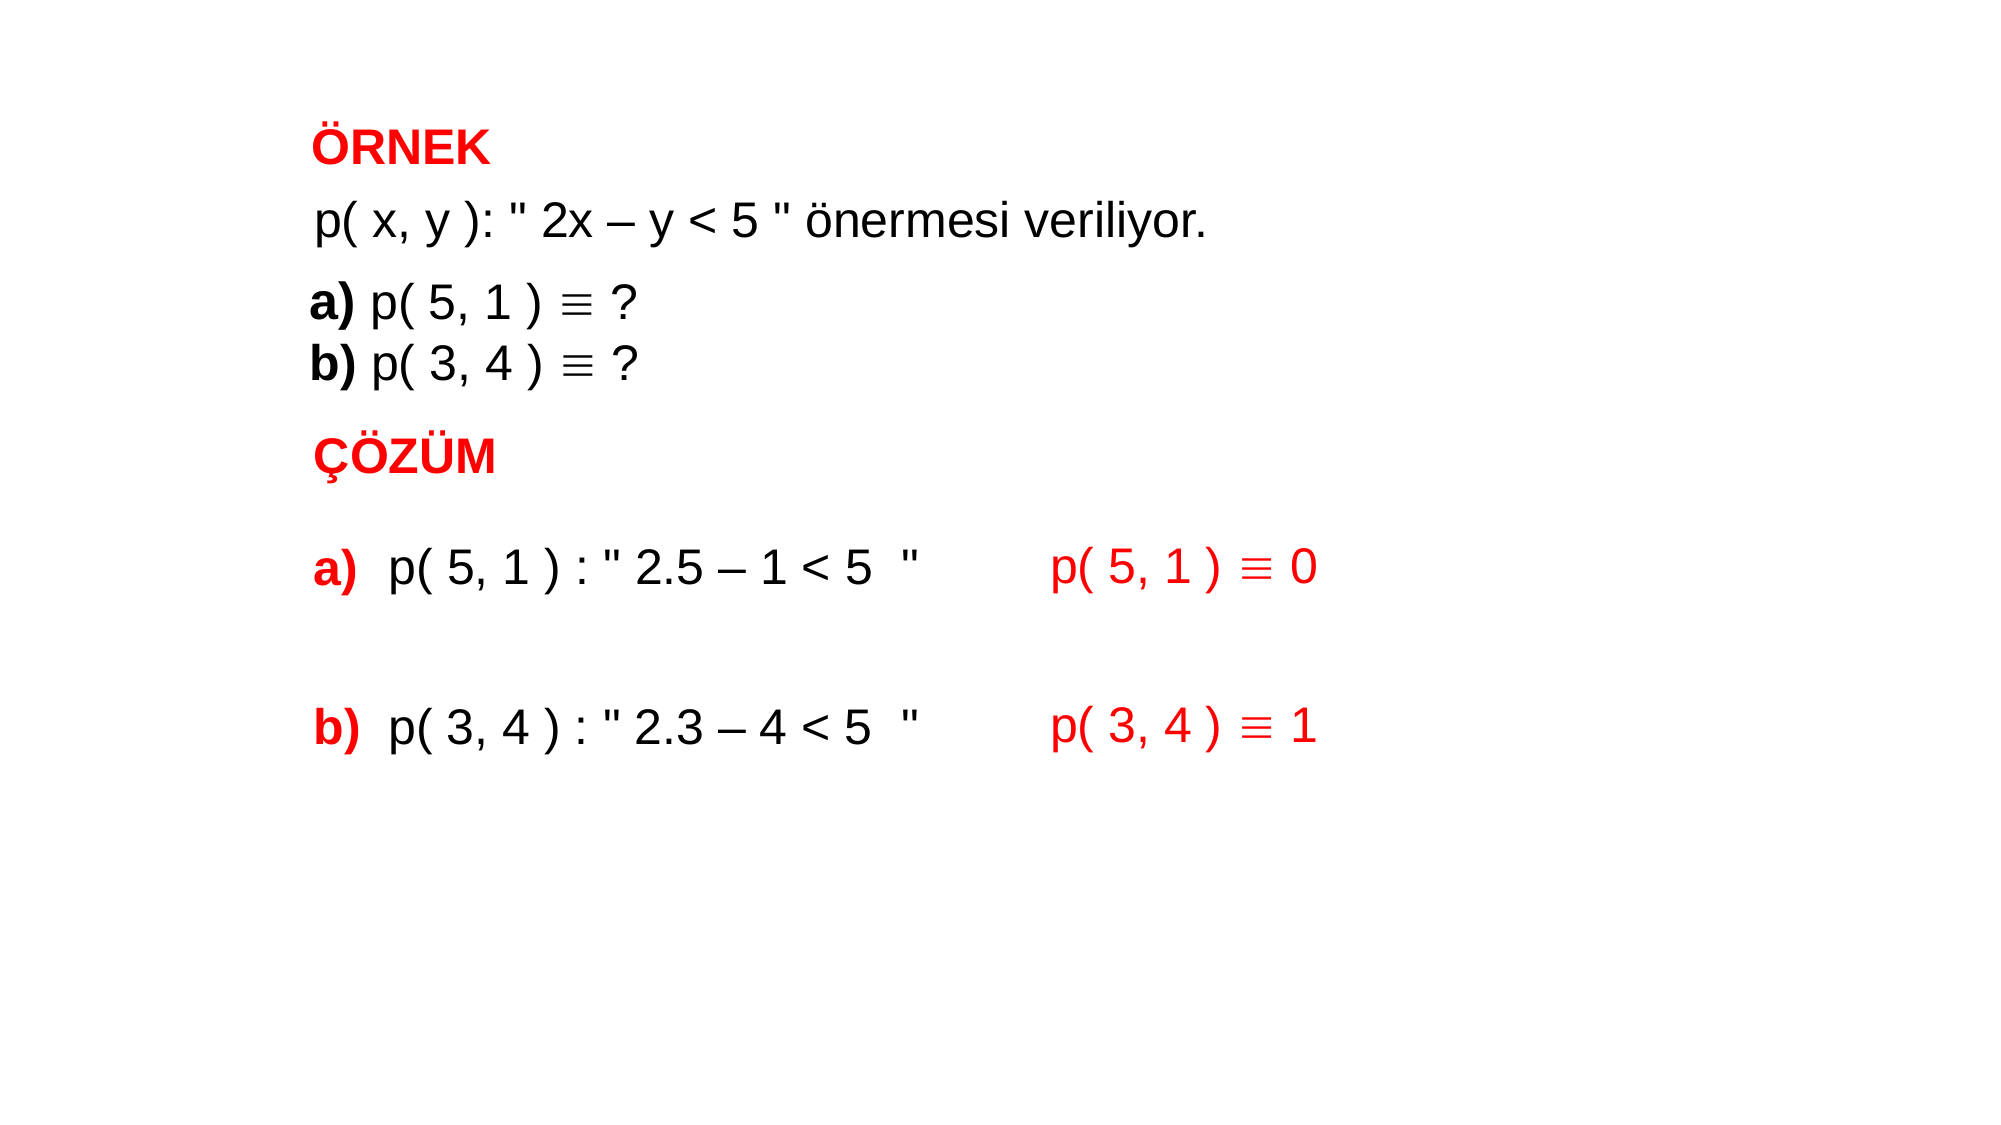

ÖRNEK
p( x, y ): " 2x – y < 5 " önermesi veriliyor.
a) p( 5, 1 ) ≡ ?
b) p( 3, 4 ) ≡ ?
ÇÖZÜM
p( 5, 1 ) ≡ 0
p( 5, 1 ) : " 2.5 – 1 < 5  "
a)
p( 3, 4 ) ≡ 1
p( 3, 4 ) : " 2.3 – 4 < 5  "
b)